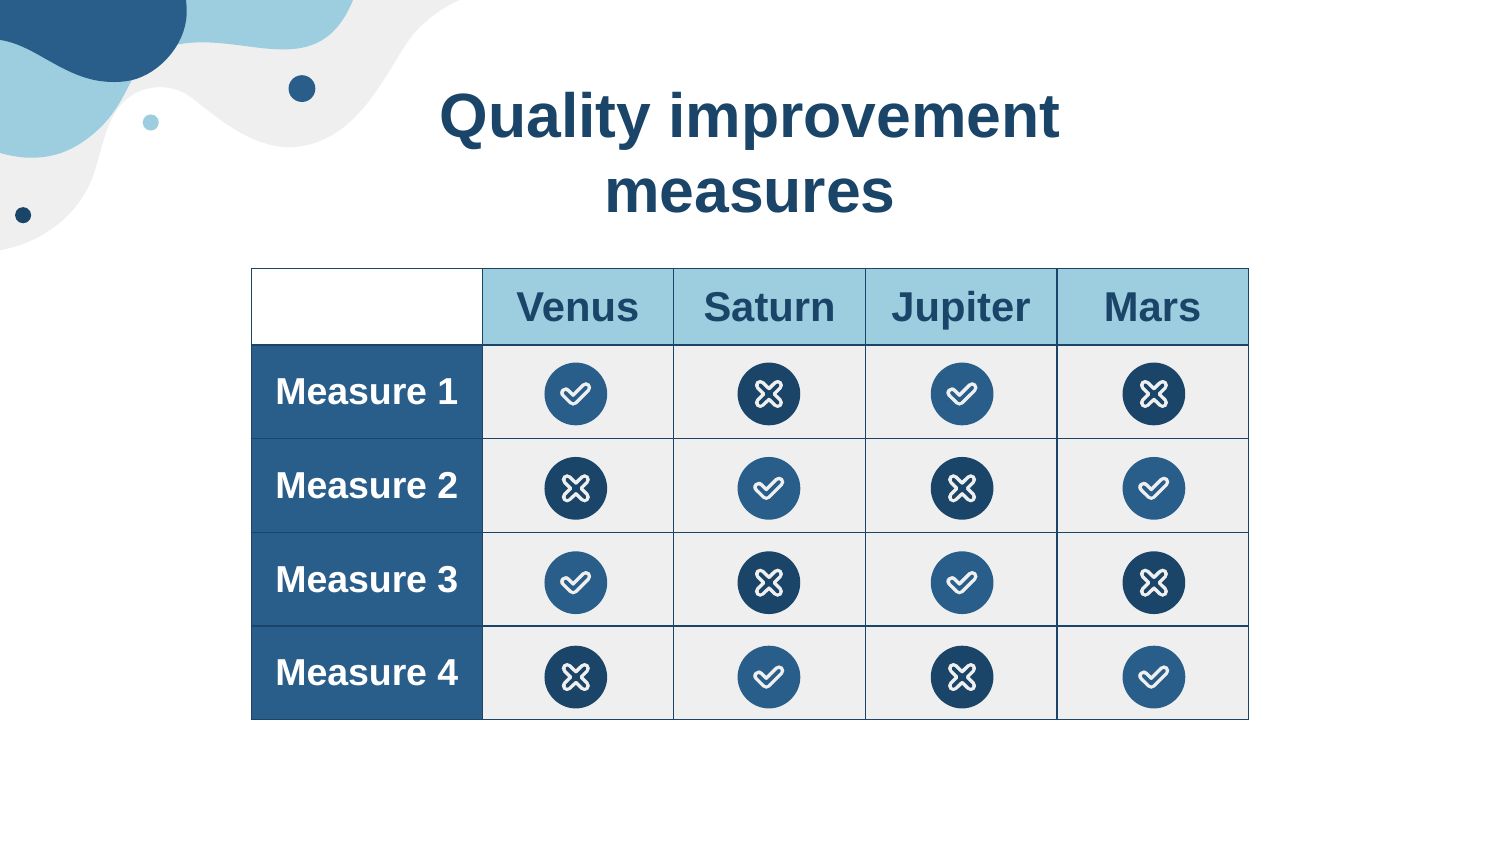

# Quality improvement measures
|  | Venus | Saturn | Jupiter | Mars |
| --- | --- | --- | --- | --- |
| Measure 1 |  |  |  |  |
| Measure 2 |  |  |  |  |
| Measure 3 |  |  |  |  |
| Measure 4 |  |  |  |  |